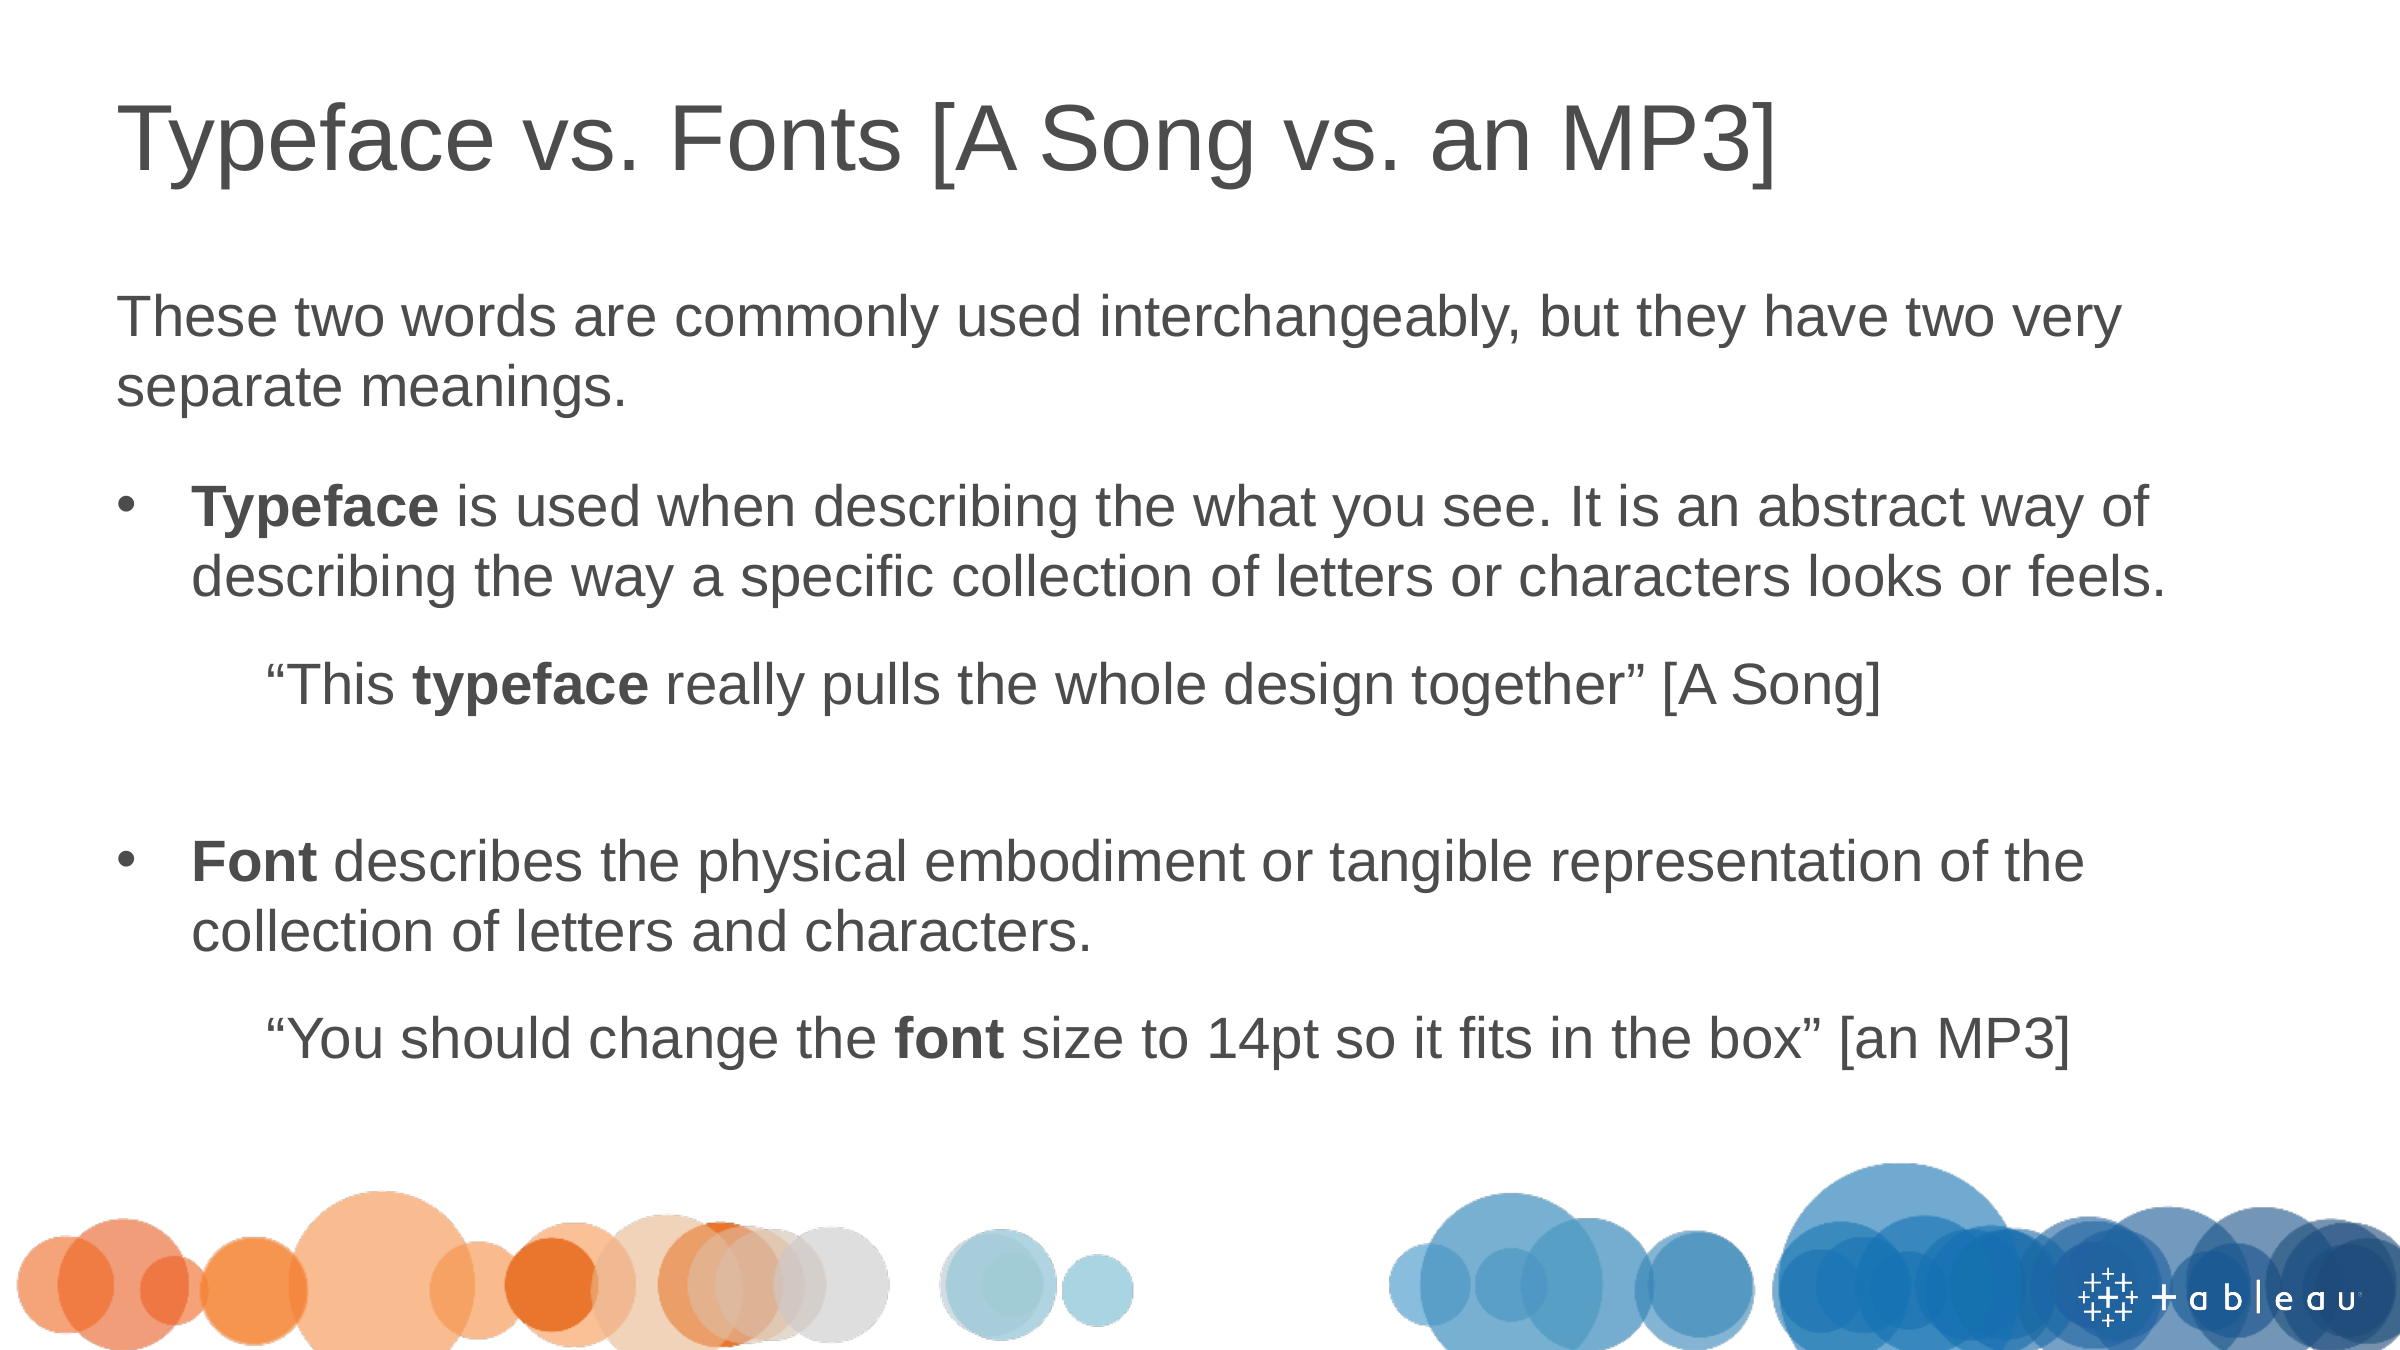

Typeface vs. Fonts [A Song vs. an MP3]
These two words are commonly used interchangeably, but they have two very separate meanings.
Typeface is used when describing the what you see. It is an abstract way of describing the way a specific collection of letters or characters looks or feels.
	“This typeface really pulls the whole design together” [A Song]

Font describes the physical embodiment or tangible representation of the collection of letters and characters.
	“You should change the font size to 14pt so it fits in the box” [an MP3]